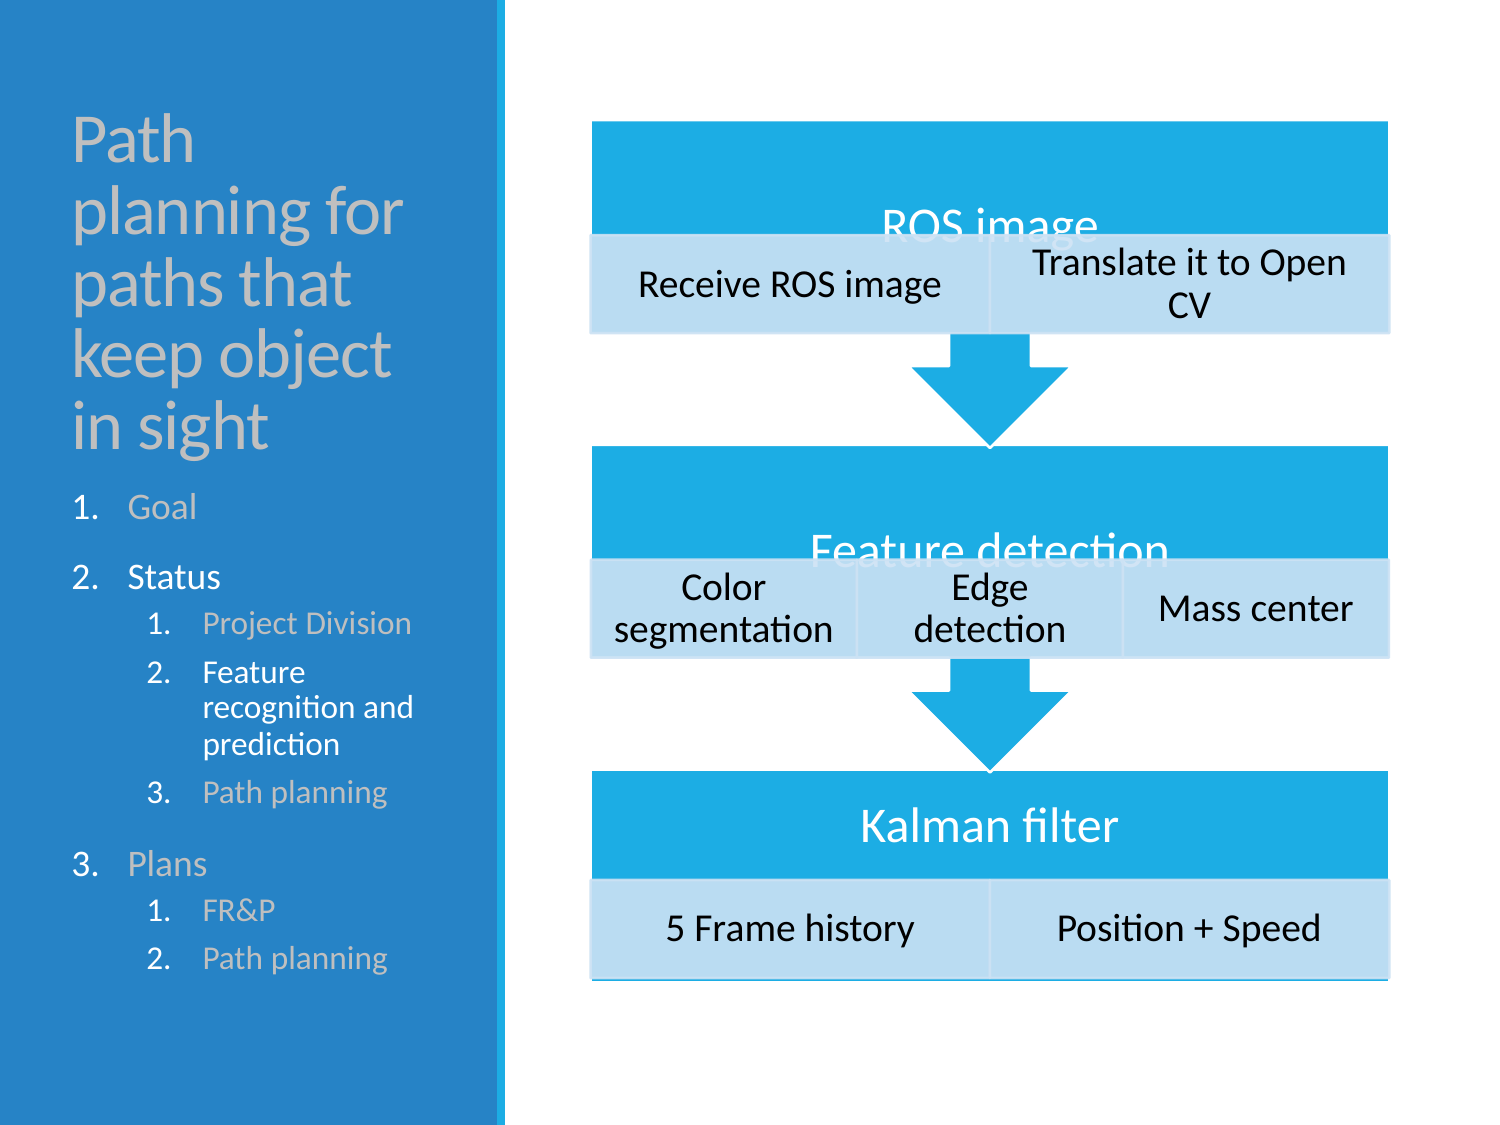

# Path planning for paths that keep object in sight
Kalman filter
5 Frame history
Position + Speed
Feature detection
Color segmentation
Edge detection
Mass center
ROS image
Receive ROS image
Translate it to Open CV
Goal
Status
Project Division
Feature recognition and prediction
Path planning
Plans
FR&P
Path planning